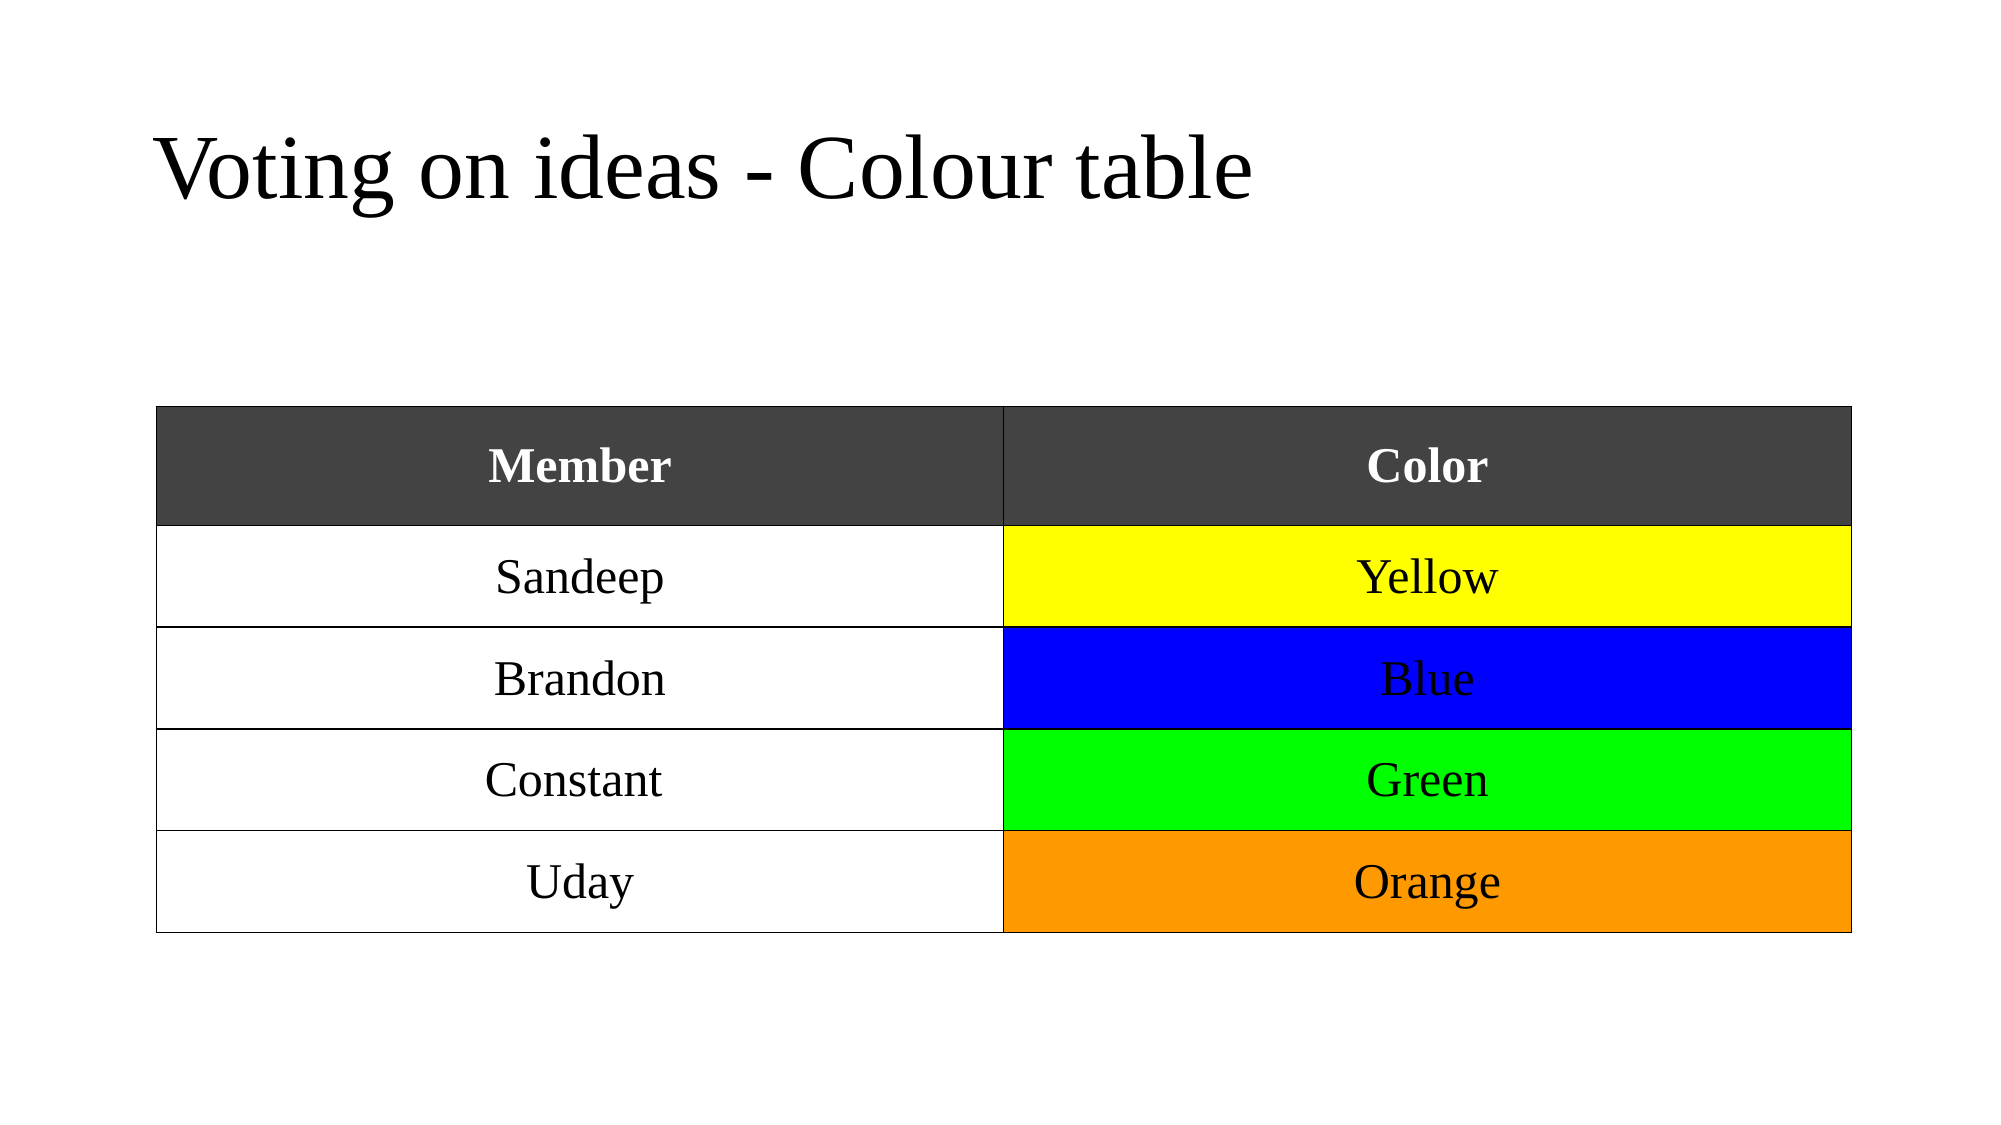

# Voting on ideas - Colour table
| Member | Color |
| --- | --- |
| Sandeep | Yellow |
| Brandon | Blue |
| Constant | Green |
| Uday | Orange |